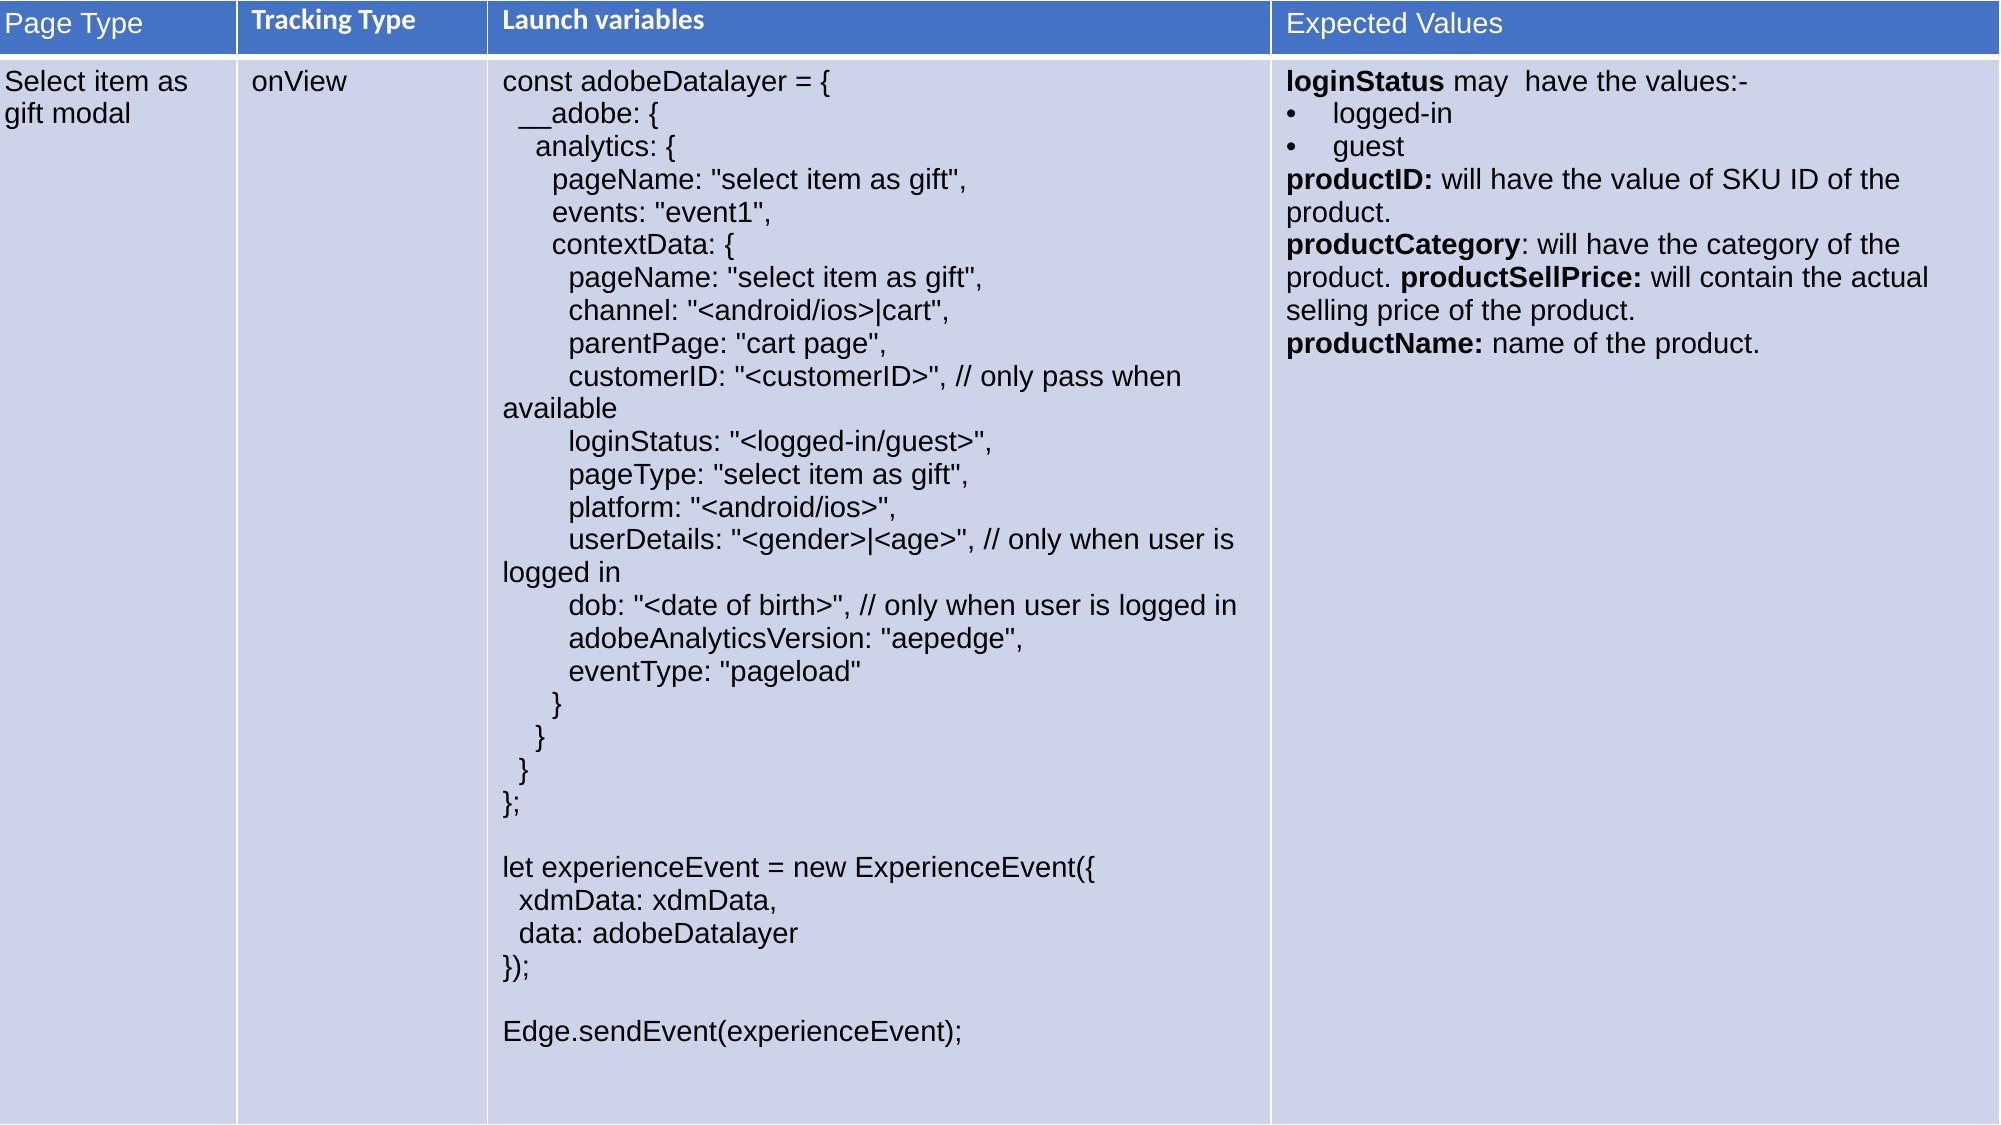

| Page Type | Tracking Type | Launch variables | Expected Values |
| --- | --- | --- | --- |
| Select item as gift modal | onView | const adobeDatalayer = {   \_\_adobe: {     analytics: {       pageName: "select item as gift",       events: "event1",       contextData: {         pageName: "select item as gift",         channel: "<android/ios>|cart",         parentPage: "cart page",         customerID: "<customerID>", // only pass when available         loginStatus: "<logged-in/guest>",         pageType: "select item as gift",         platform: "<android/ios>",         userDetails: "<gender>|<age>", // only when user is logged in         dob: "<date of birth>", // only when user is logged in         adobeAnalyticsVersion: "aepedge",         eventType: "pageload"       }     }   } }; let experienceEvent = new ExperienceEvent({   xdmData: xdmData,   data: adobeDatalayer }); Edge.sendEvent(experienceEvent); | loginStatus may have the values:- logged-in guest productID: will have the value of SKU ID of the product. productCategory: will have the category of the product. productSellPrice: will contain the actual selling price of the product. productName: name of the product. |